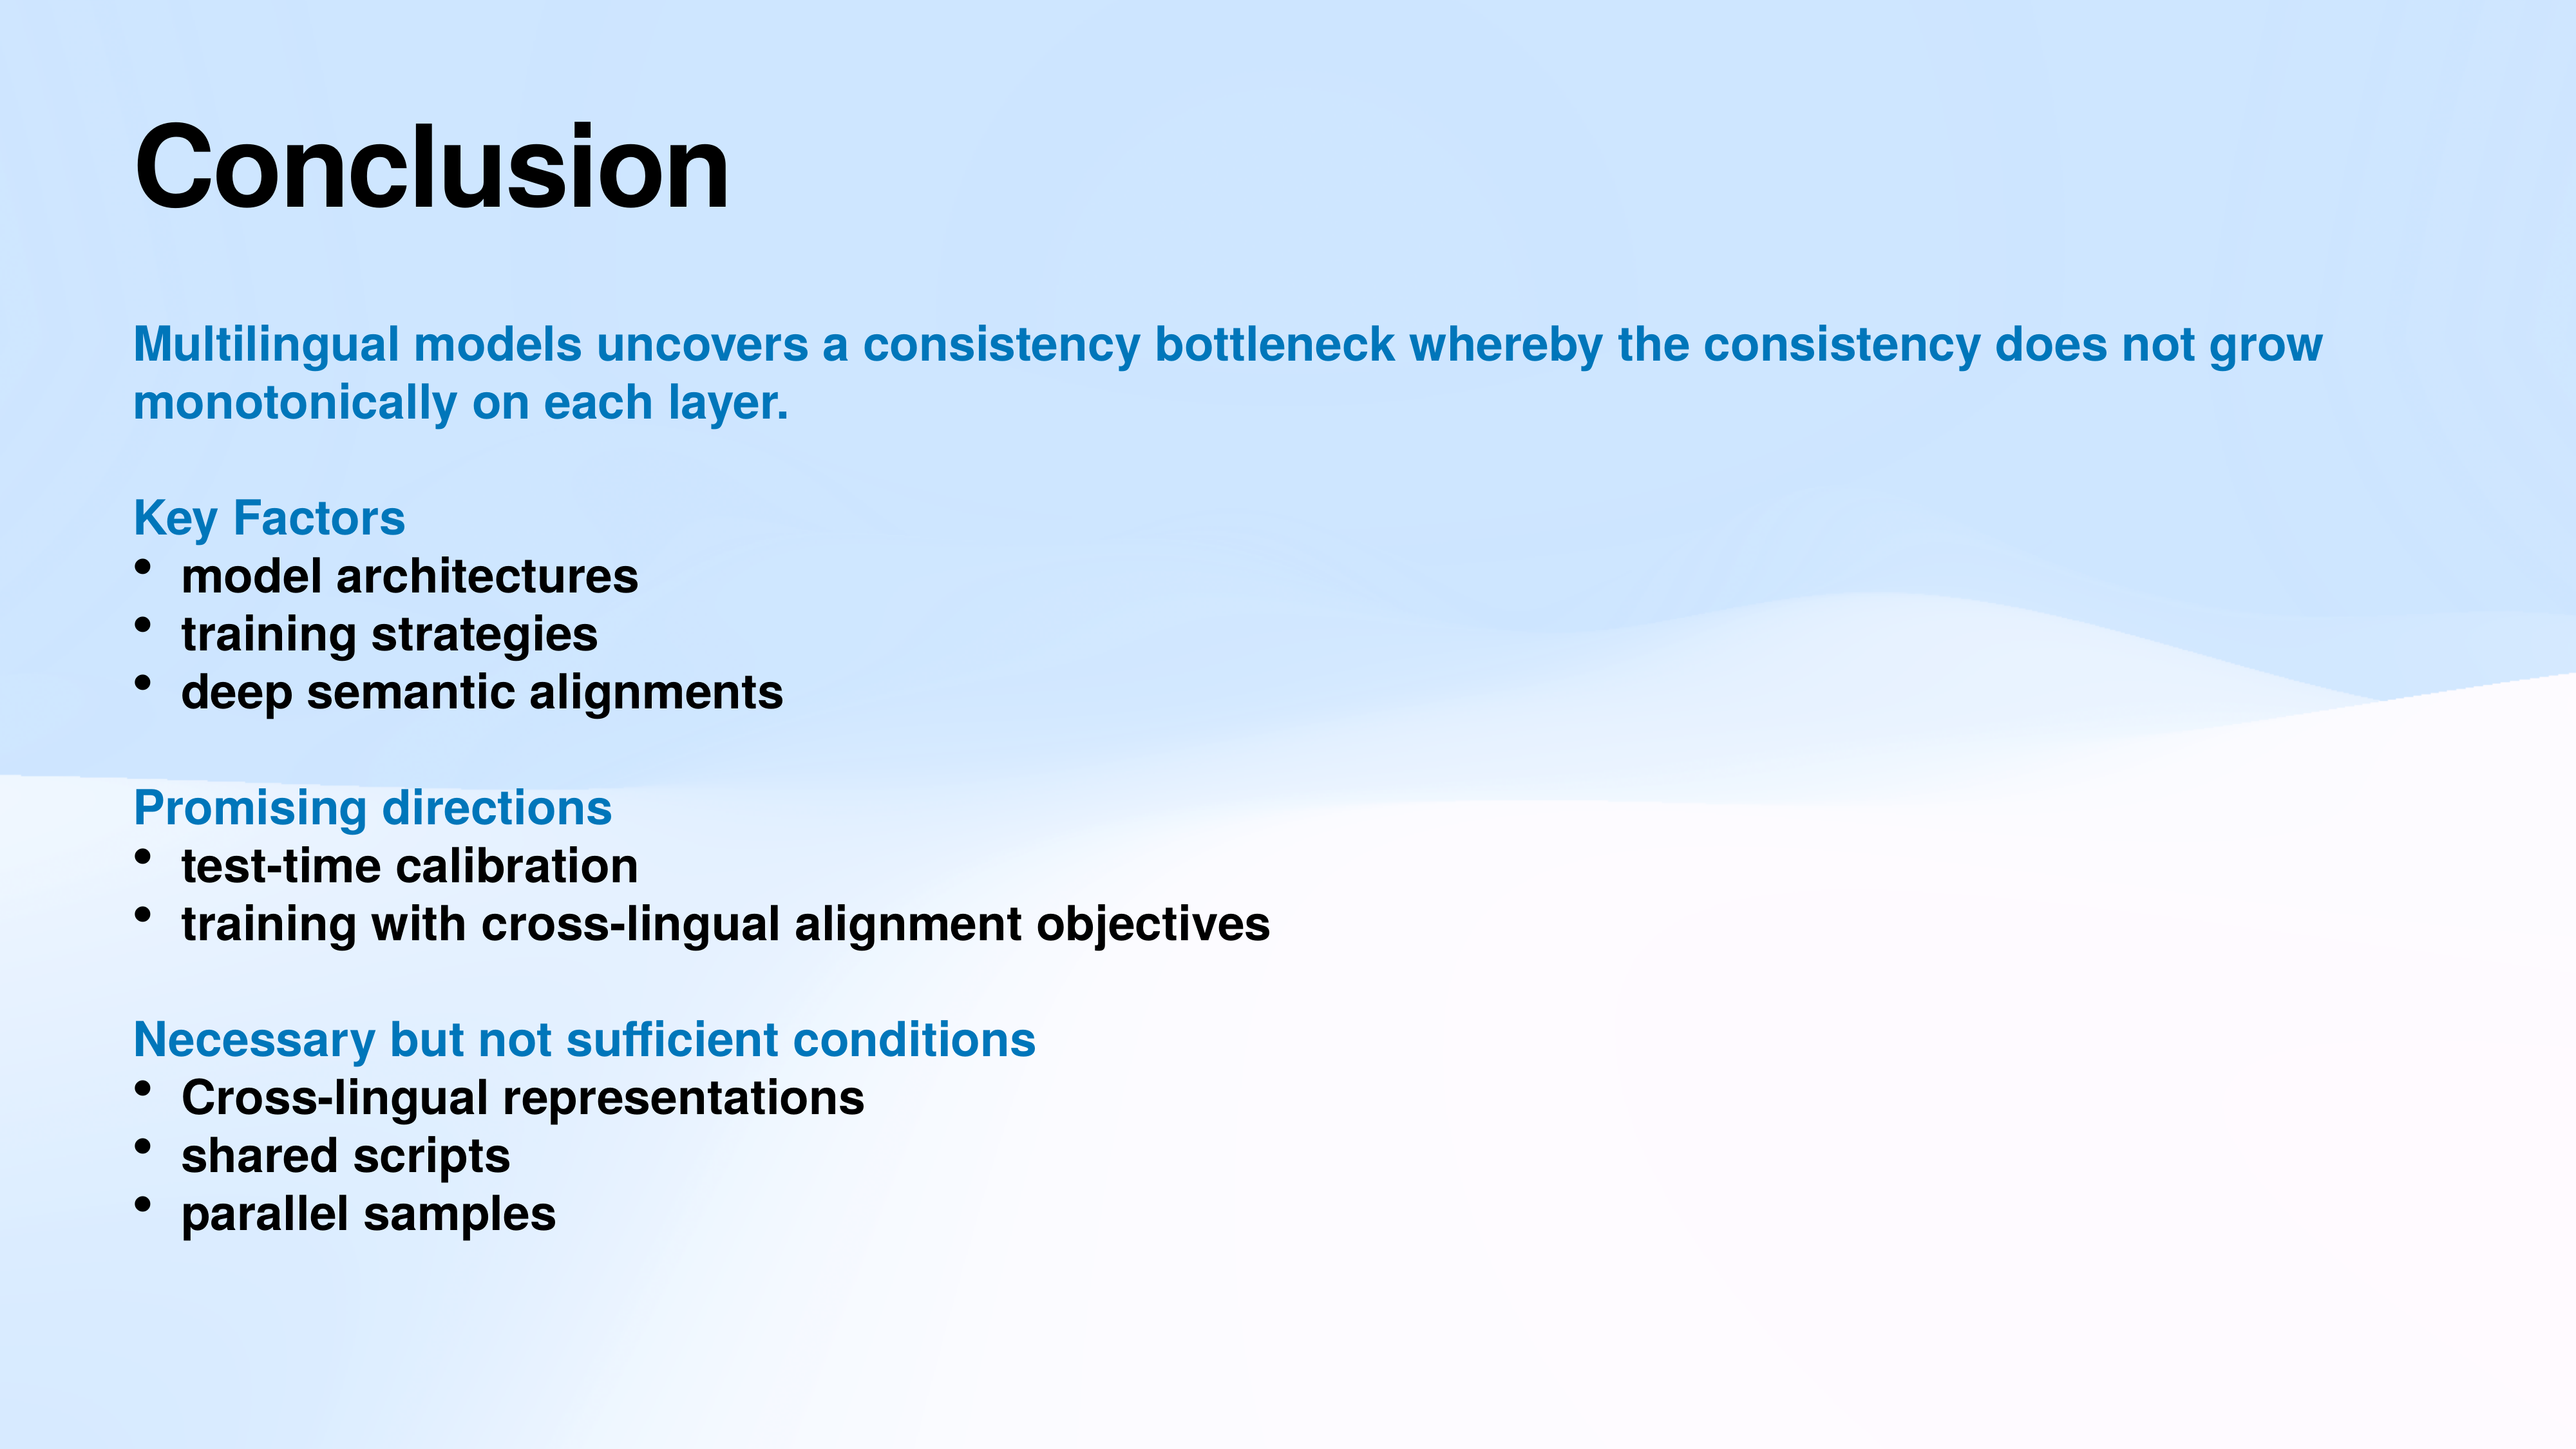

# Conclusion
Multilingual models uncovers a consistency bottleneck whereby the consistency does not grow monotonically on each layer.

Key Factors
model architectures
training strategies
deep semantic alignments

Promising directions
test-time calibration
training with cross-lingual alignment objectives

Necessary but not sufficient conditions
Cross-lingual representations
shared scripts
parallel samples